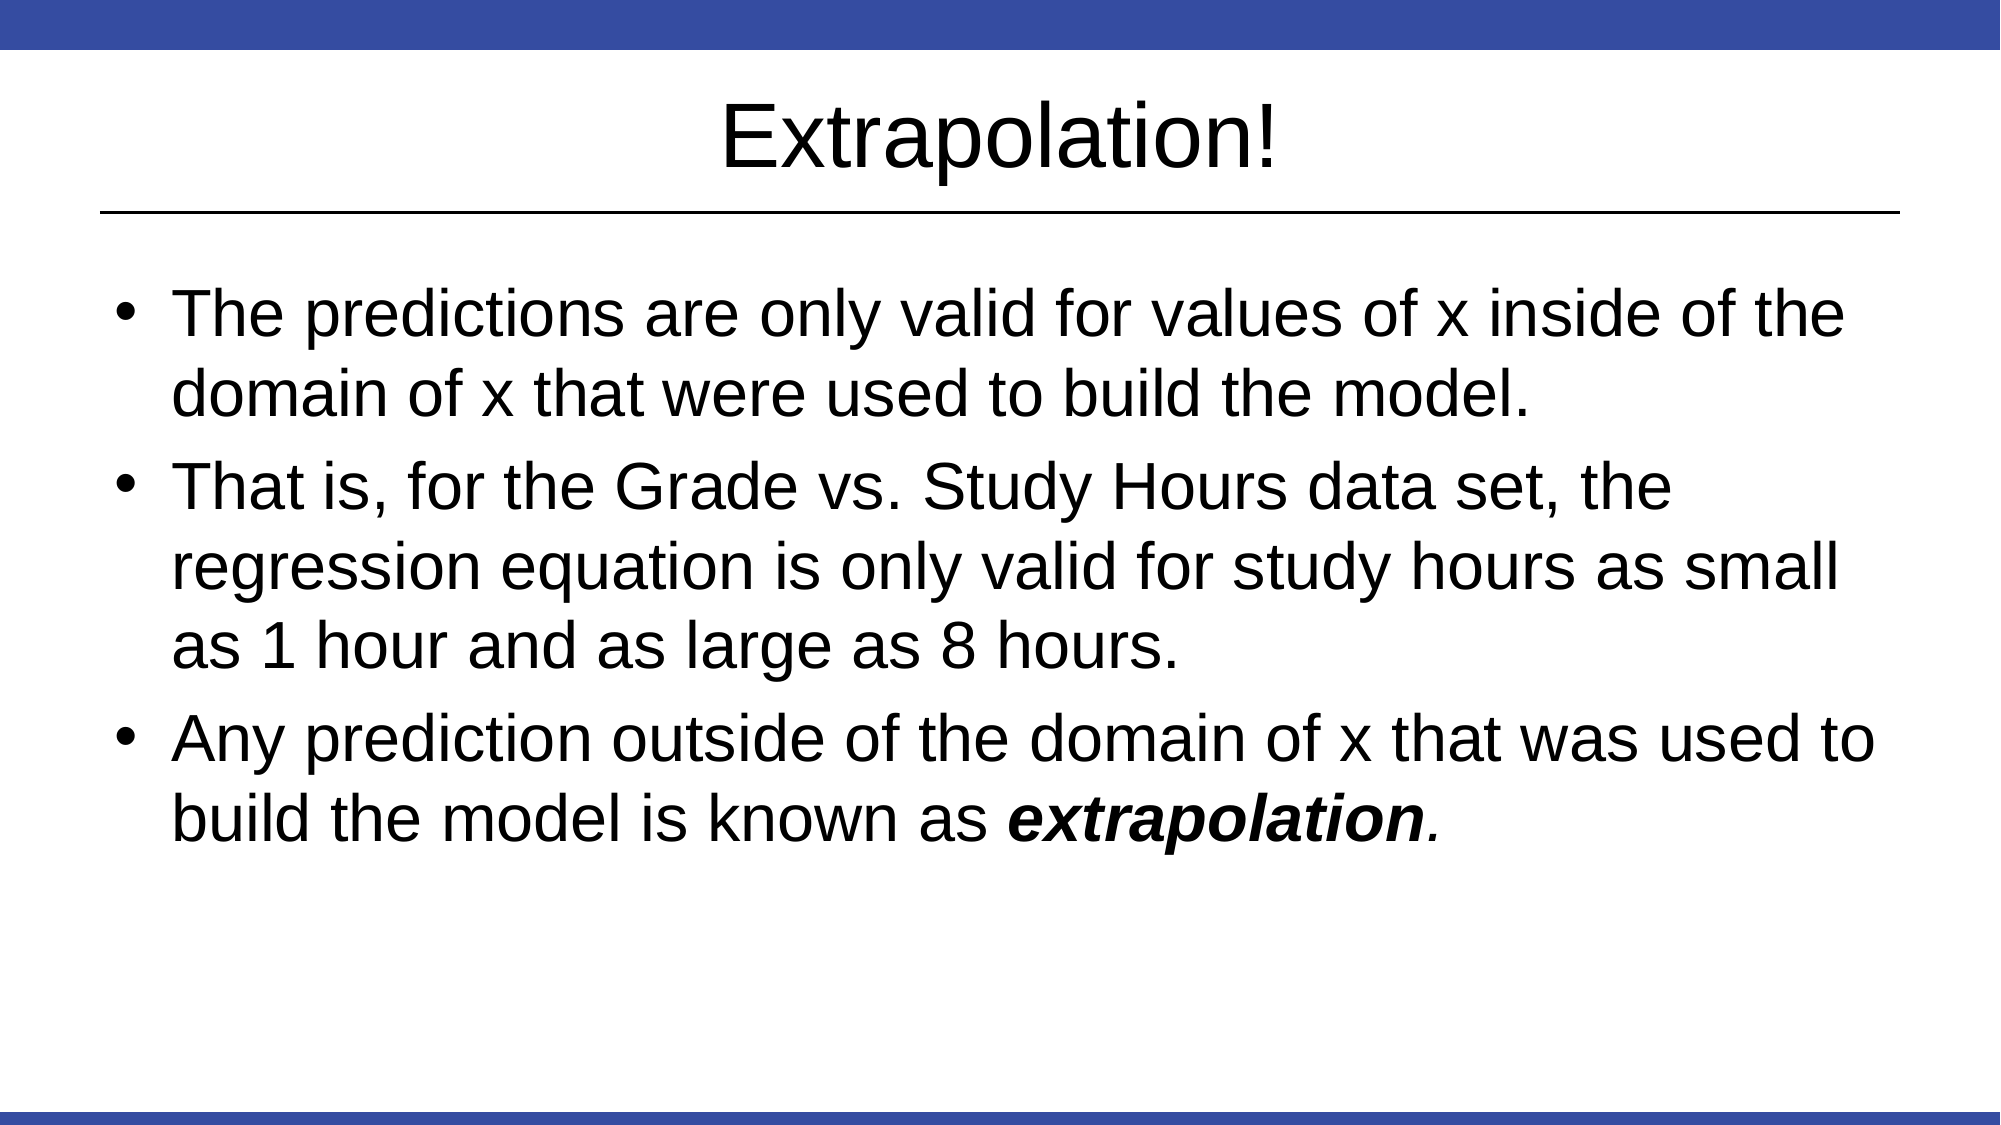

# Extrapolation!
The predictions are only valid for values of x inside of the domain of x that were used to build the model.
That is, for the Grade vs. Study Hours data set, the regression equation is only valid for study hours as small as 1 hour and as large as 8 hours.
Any prediction outside of the domain of x that was used to build the model is known as extrapolation.